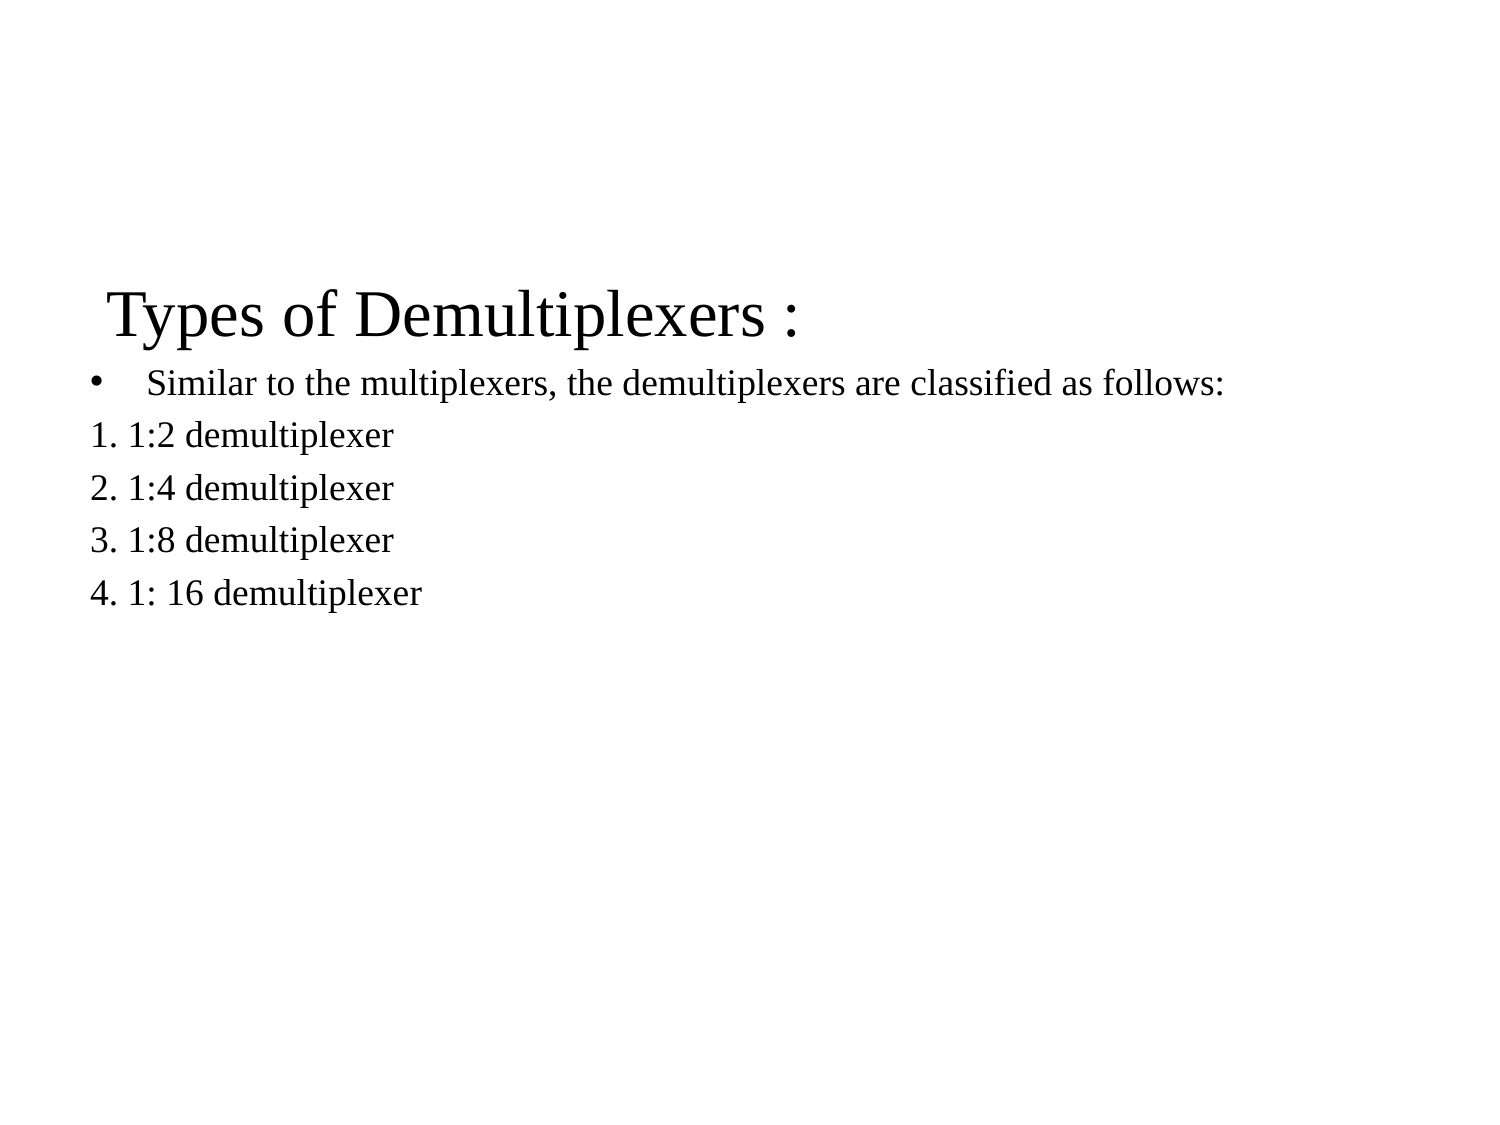

Types of Demultiplexers :
Similar to the multiplexers, the demultiplexers are classified as follows:
1. 1:2 demultiplexer
2. 1:4 demultiplexer
3. 1:8 demultiplexer
4. 1: 16 demultiplexer